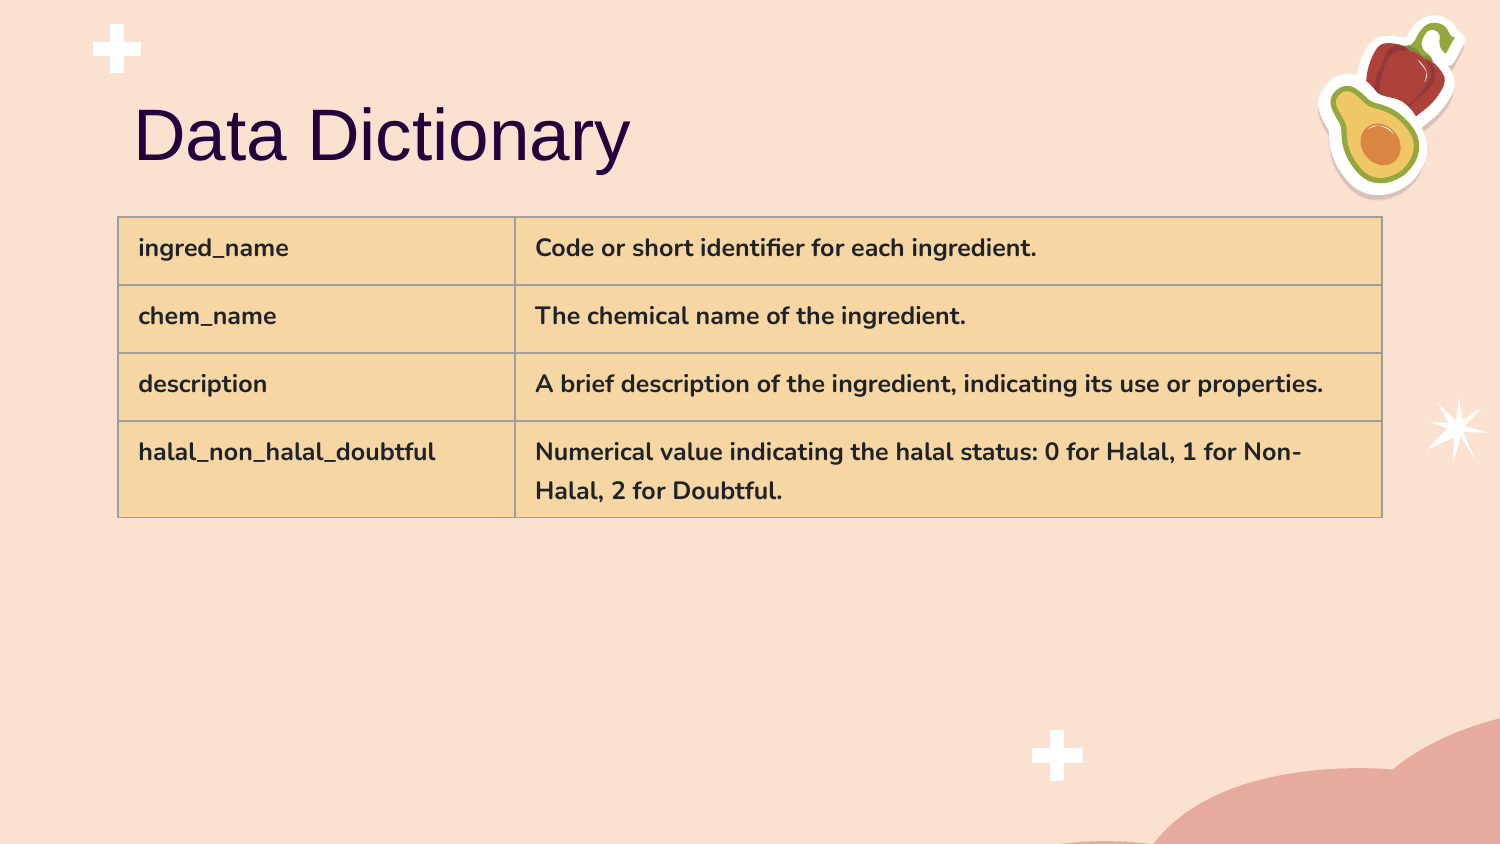

# Data Dictionary
| ingred\_name | Code or short identifier for each ingredient. |
| --- | --- |
| chem\_name | The chemical name of the ingredient. |
| description | A brief description of the ingredient, indicating its use or properties. |
| halal\_non\_halal\_doubtful | Numerical value indicating the halal status: 0 for Halal, 1 for Non-Halal, 2 for Doubtful. |